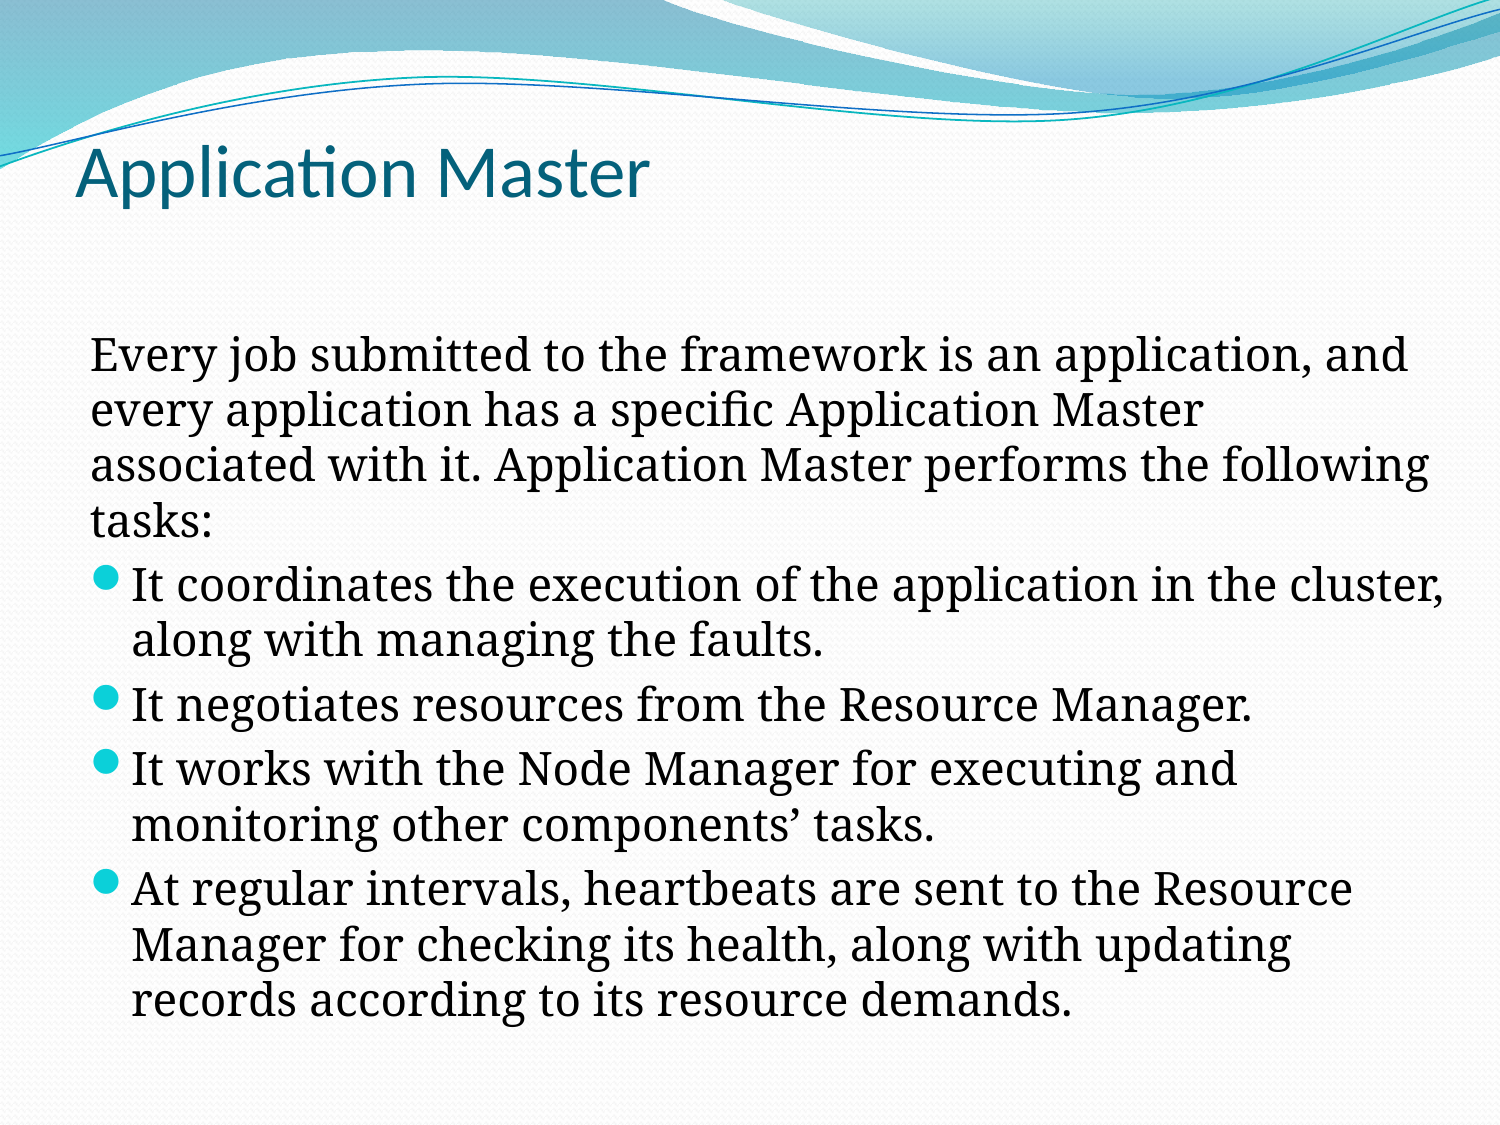

# Application Master
Every job submitted to the framework is an application, and every application has a specific Application Master  associated with it. Application Master performs the following tasks:
It coordinates the execution of the application in the cluster, along with managing the faults.
It negotiates resources from the Resource Manager.
It works with the Node Manager for executing and monitoring other components’ tasks.
At regular intervals, heartbeats are sent to the Resource Manager for checking its health, along with updating records according to its resource demands.